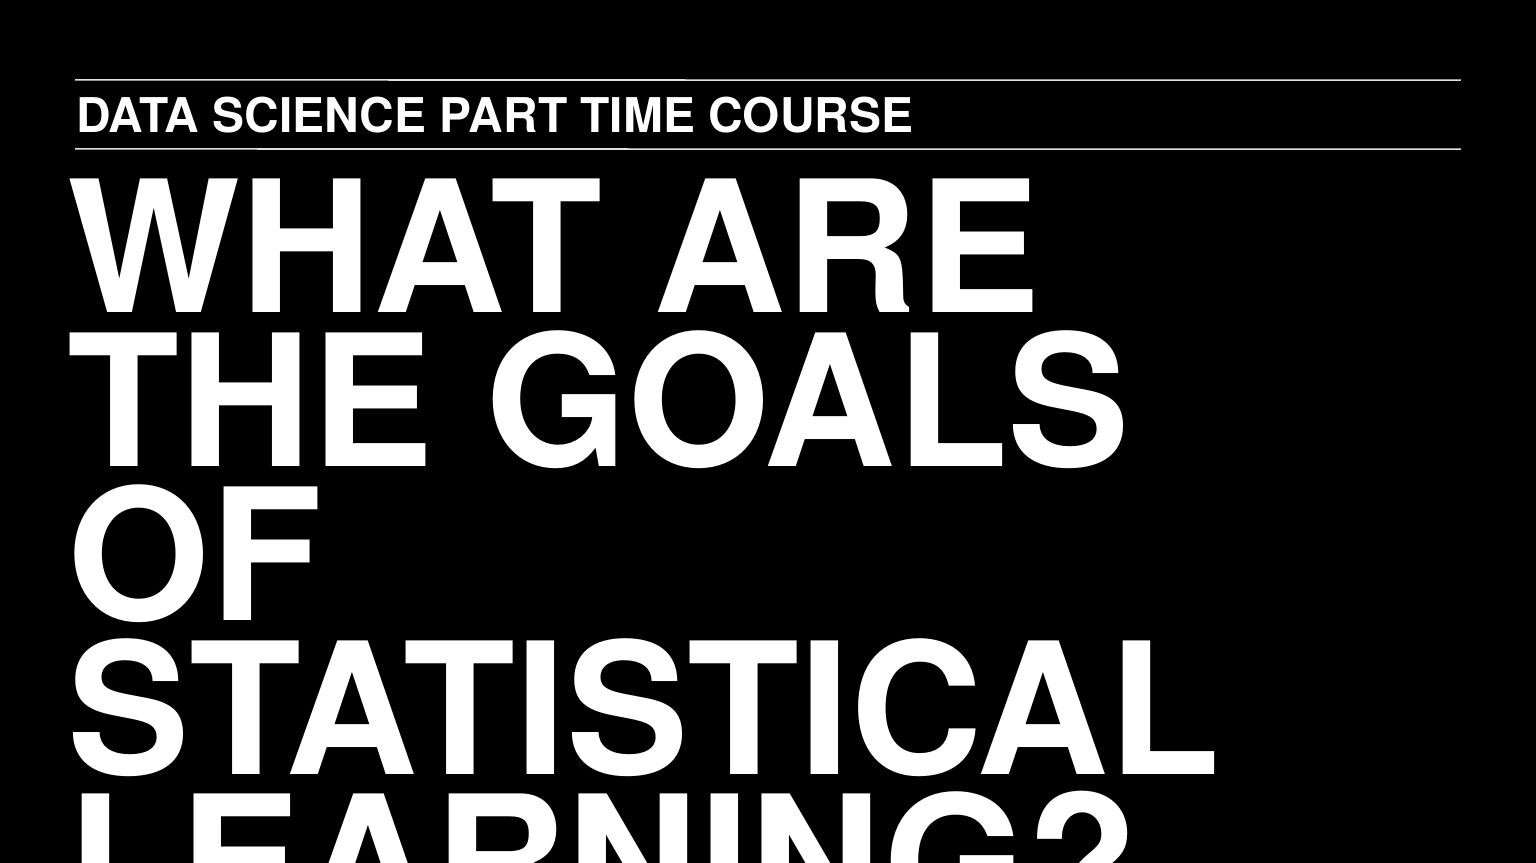

DATA SCIENCE PART TIME COURSE

WHAT ARE THE GOALS OF STATISTICAL LEARNING?